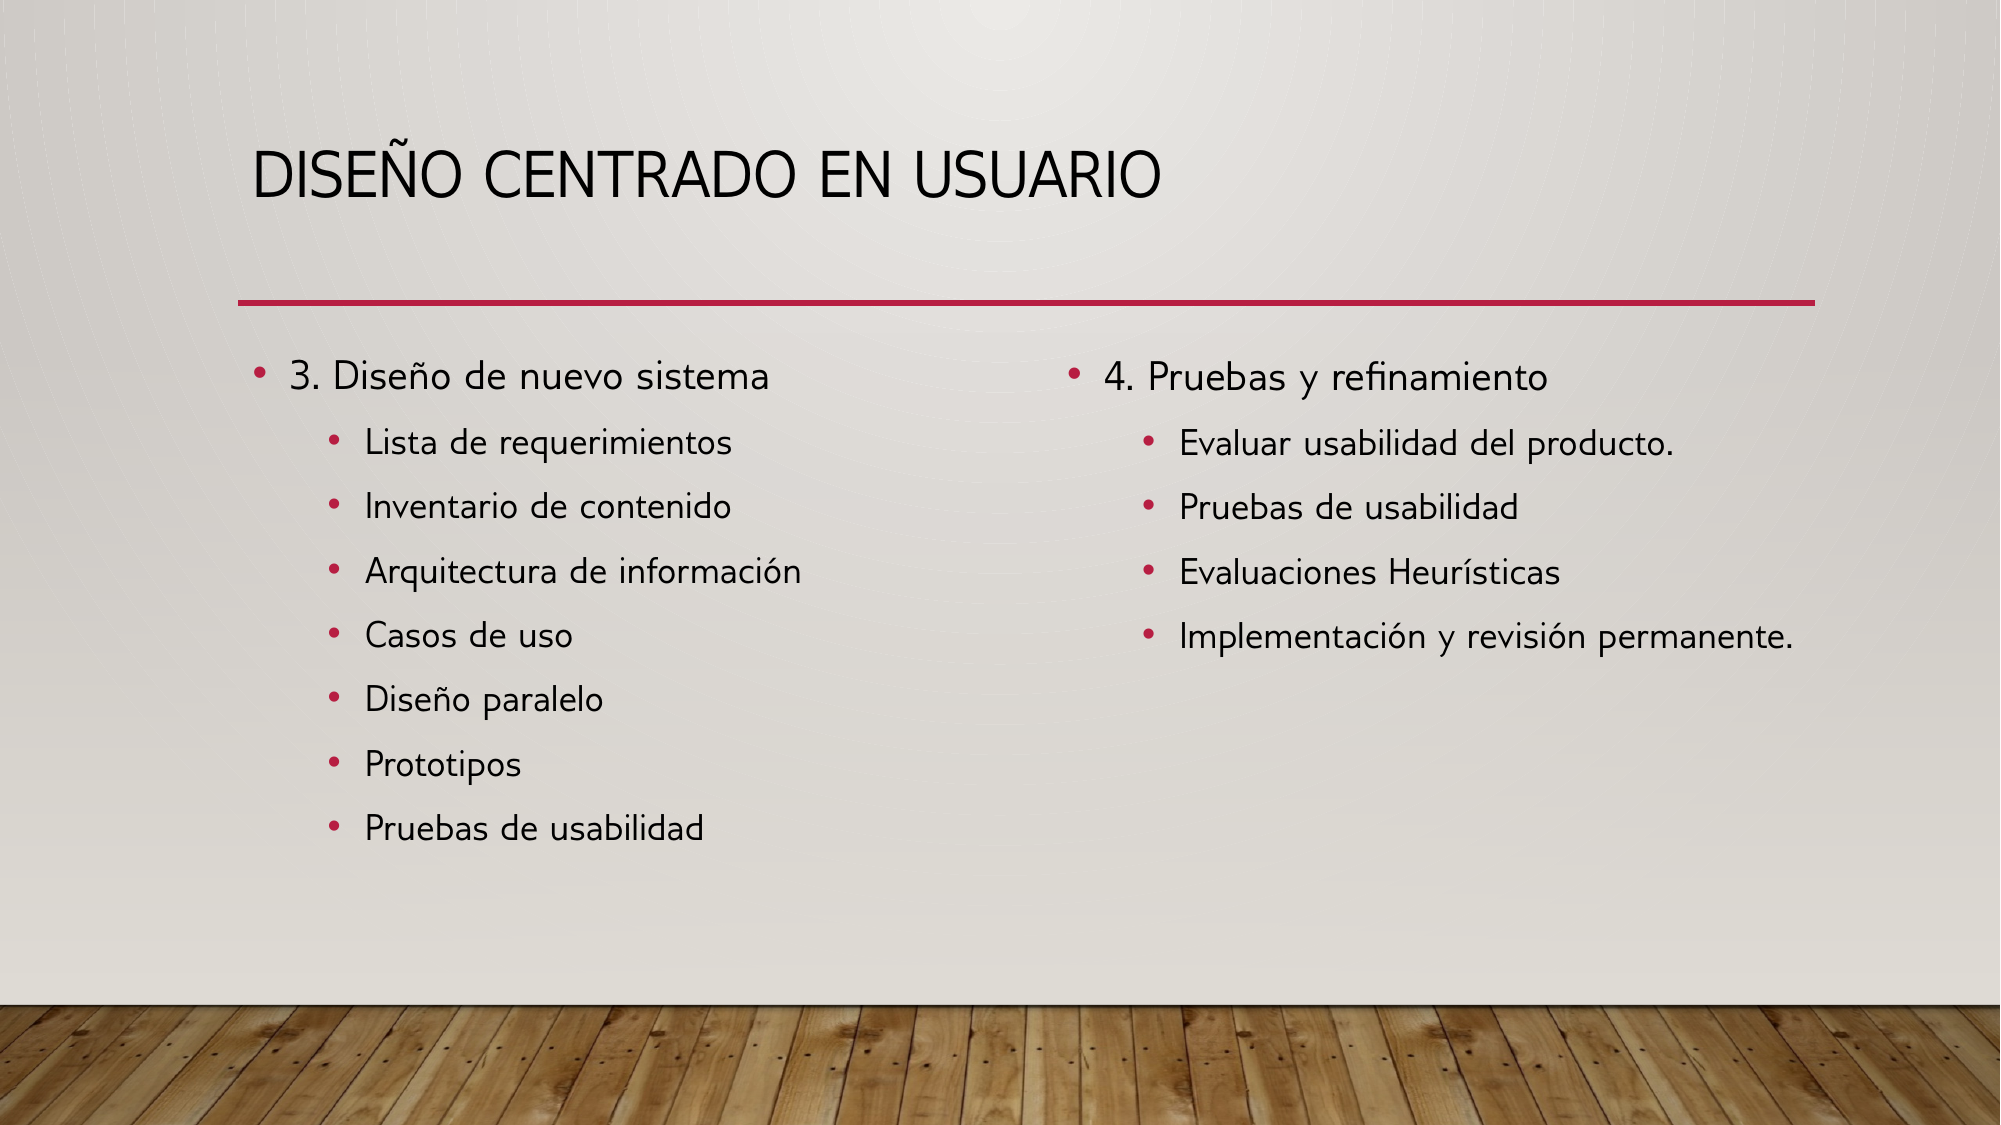

# Diseño Centrado en Usuario
3. Diseño de nuevo sistema
Lista de requerimientos
Inventario de contenido
Arquitectura de información
Casos de uso
Diseño paralelo
Prototipos
Pruebas de usabilidad

4. Pruebas y refinamiento
Evaluar usabilidad del producto.
Pruebas de usabilidad
Evaluaciones Heurísticas
Implementación y revisión permanente.